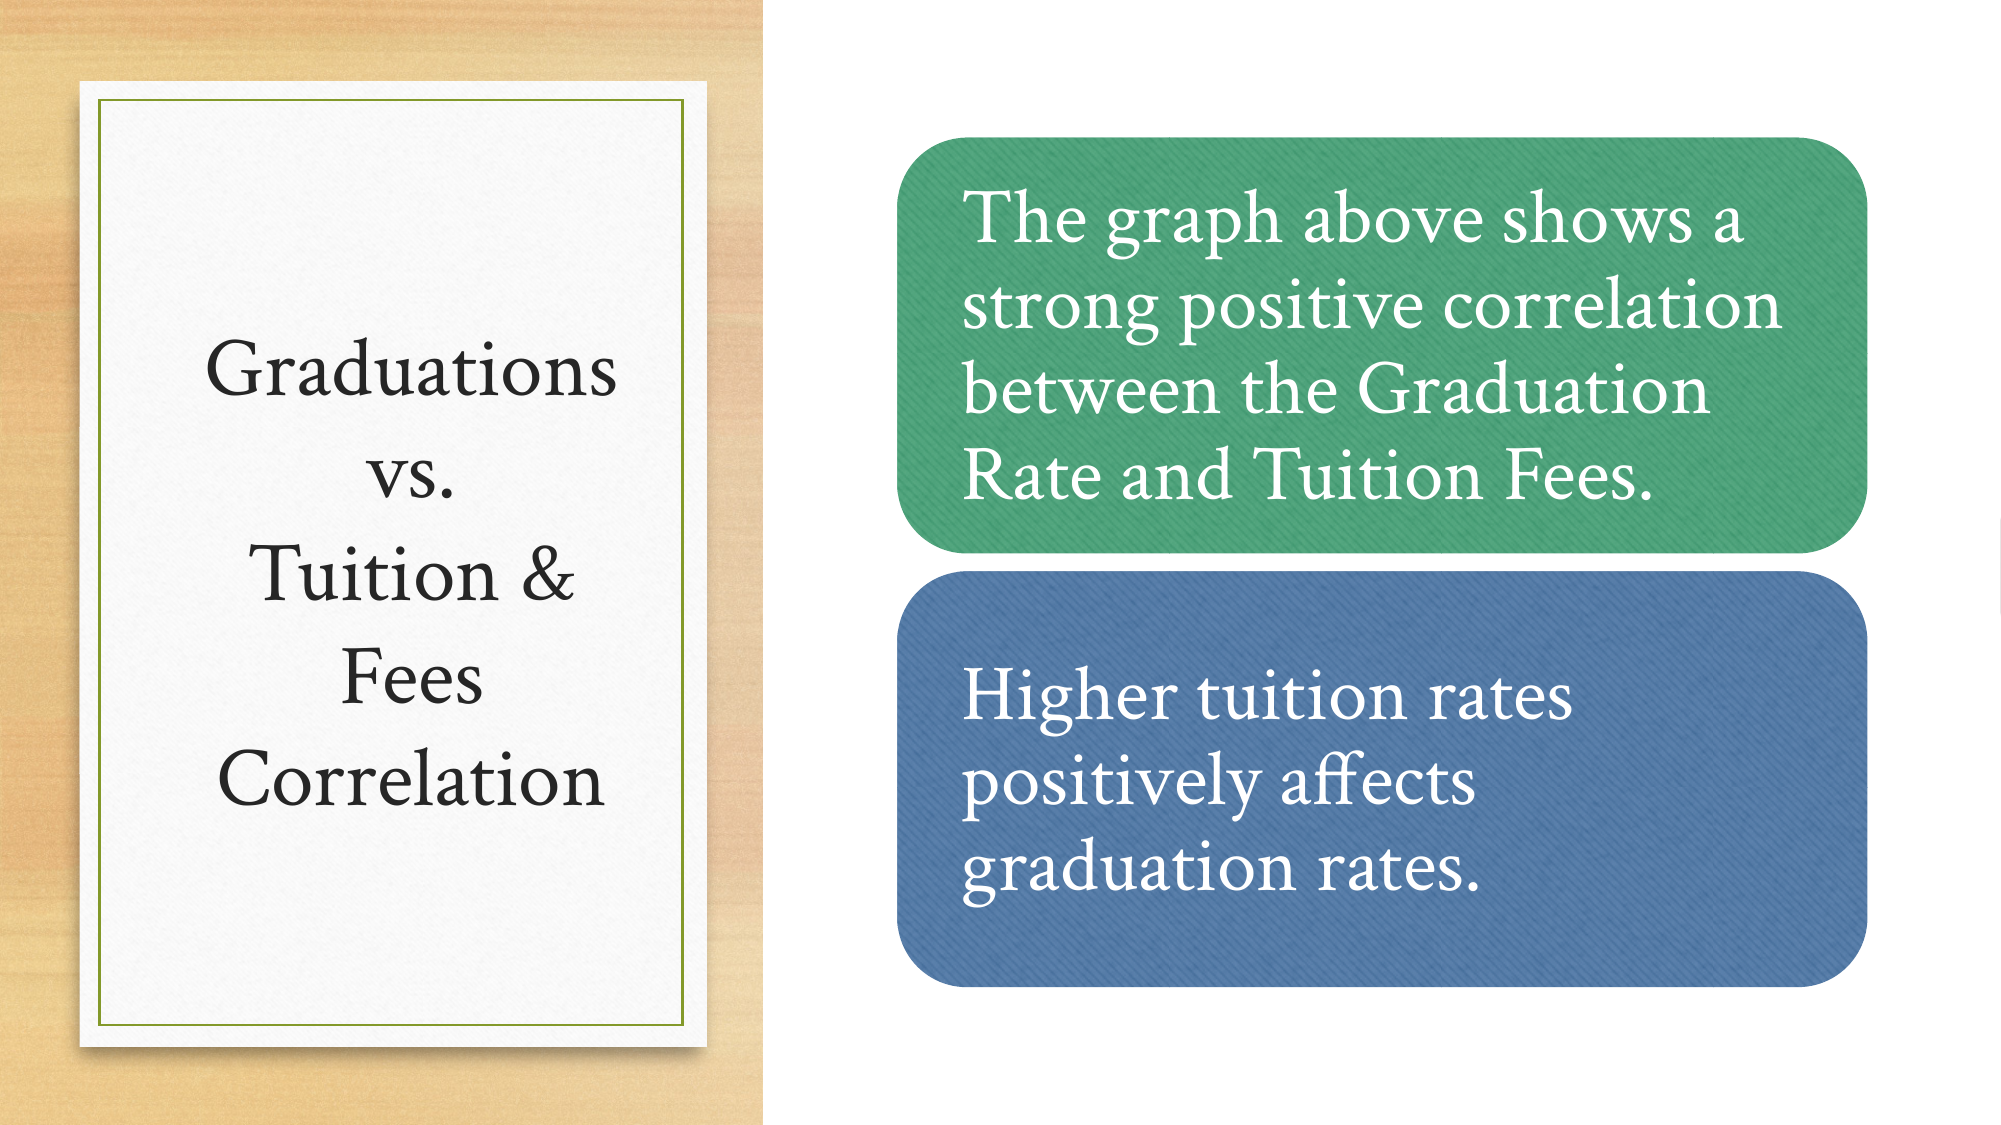

The graph above shows a strong positive correlation between the Graduation Rate and Tuition Fees.
Higher tuition rates positively affects graduation rates.
# Graduations vs. Tuition & Fees Correlation